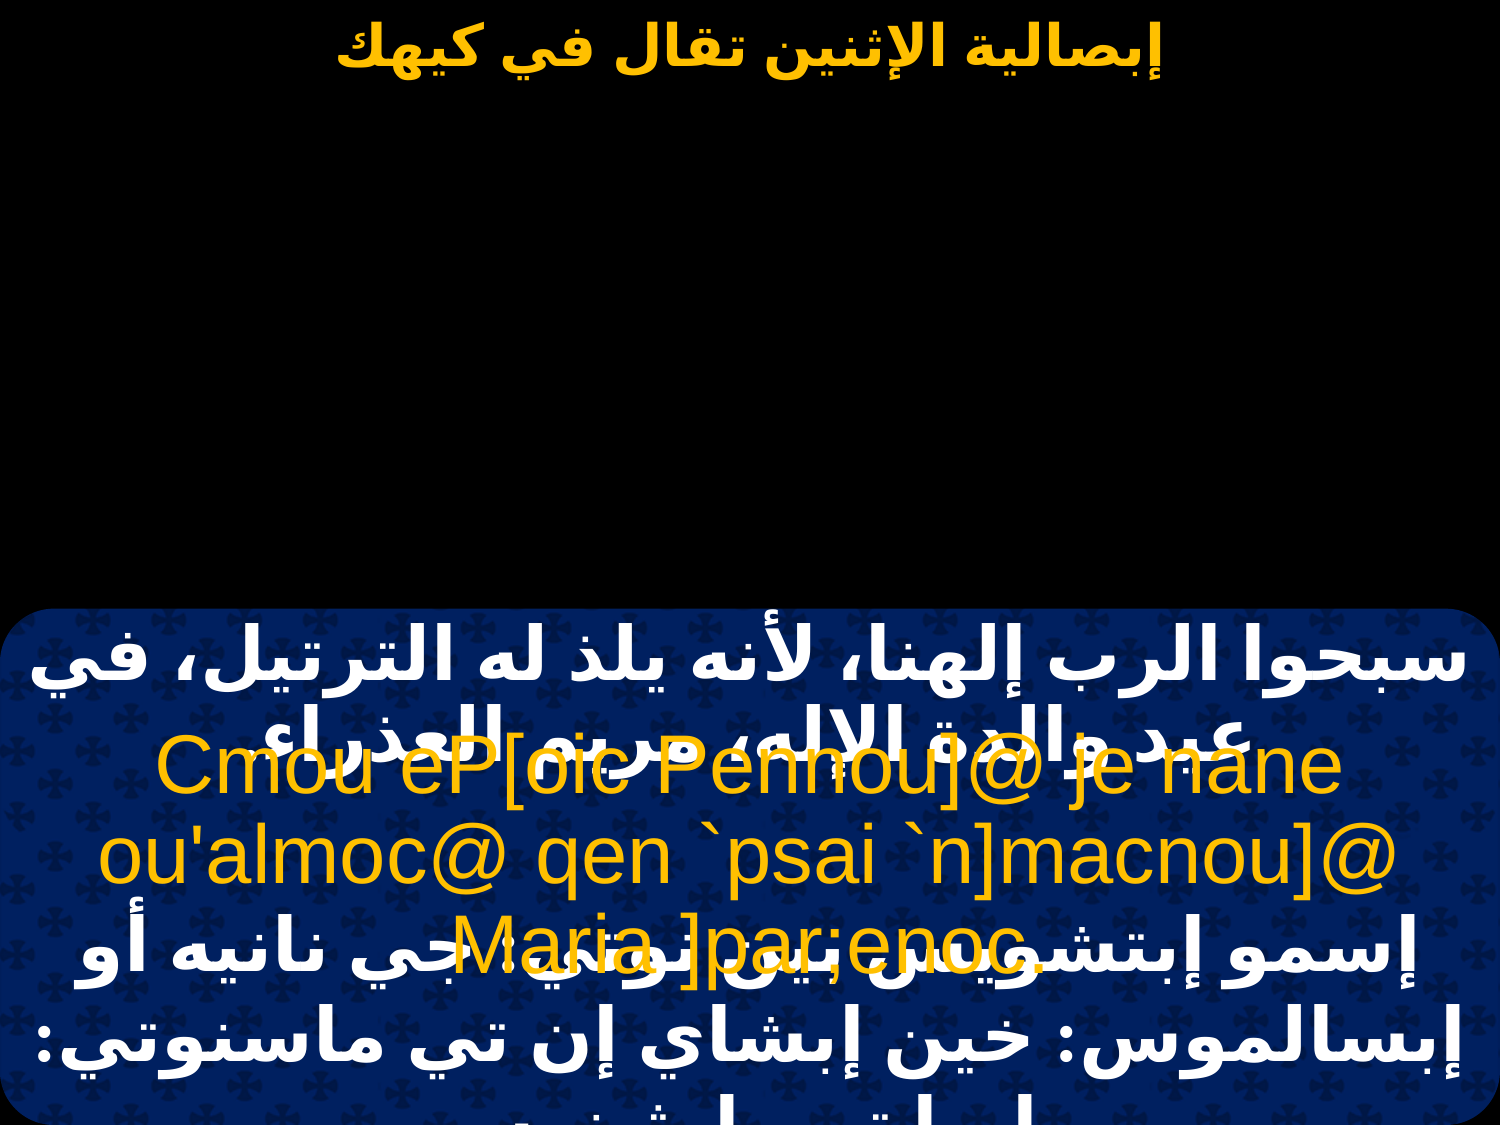

#
سبحوا الرب إلهنا، لأنه يلذ له الترتيل، في عيد والدة الإله، مريم العذراء.
Cmou eP[oic Pennou]@ je nane ou'almoc@ qen `psai `n]macnou]@ Maria ]par;enoc.
إسمو إبتشويس بين نوتي: جي نانيه أو إبسالموس: خين إبشاي إن تي ماسنوتي: ماريا تي بارثينوس.